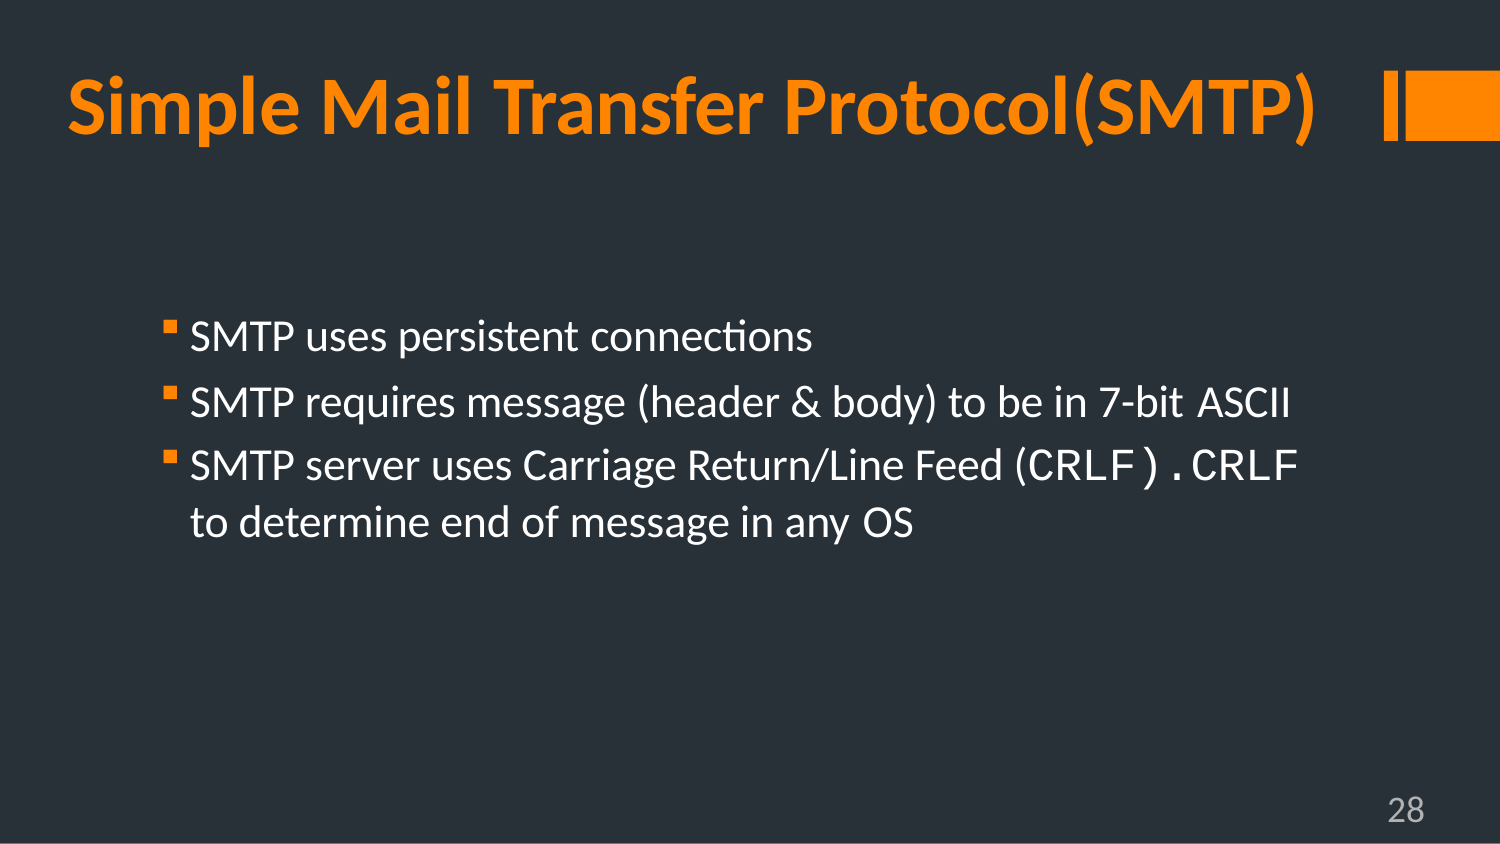

# Simple Mail Transfer Protocol(SMTP)
SMTP uses persistent connections
SMTP requires message (header & body) to be in 7-bit ASCII
SMTP server uses Carriage Return/Line Feed (CRLF).CRLF  to determine end of message in any OS
28